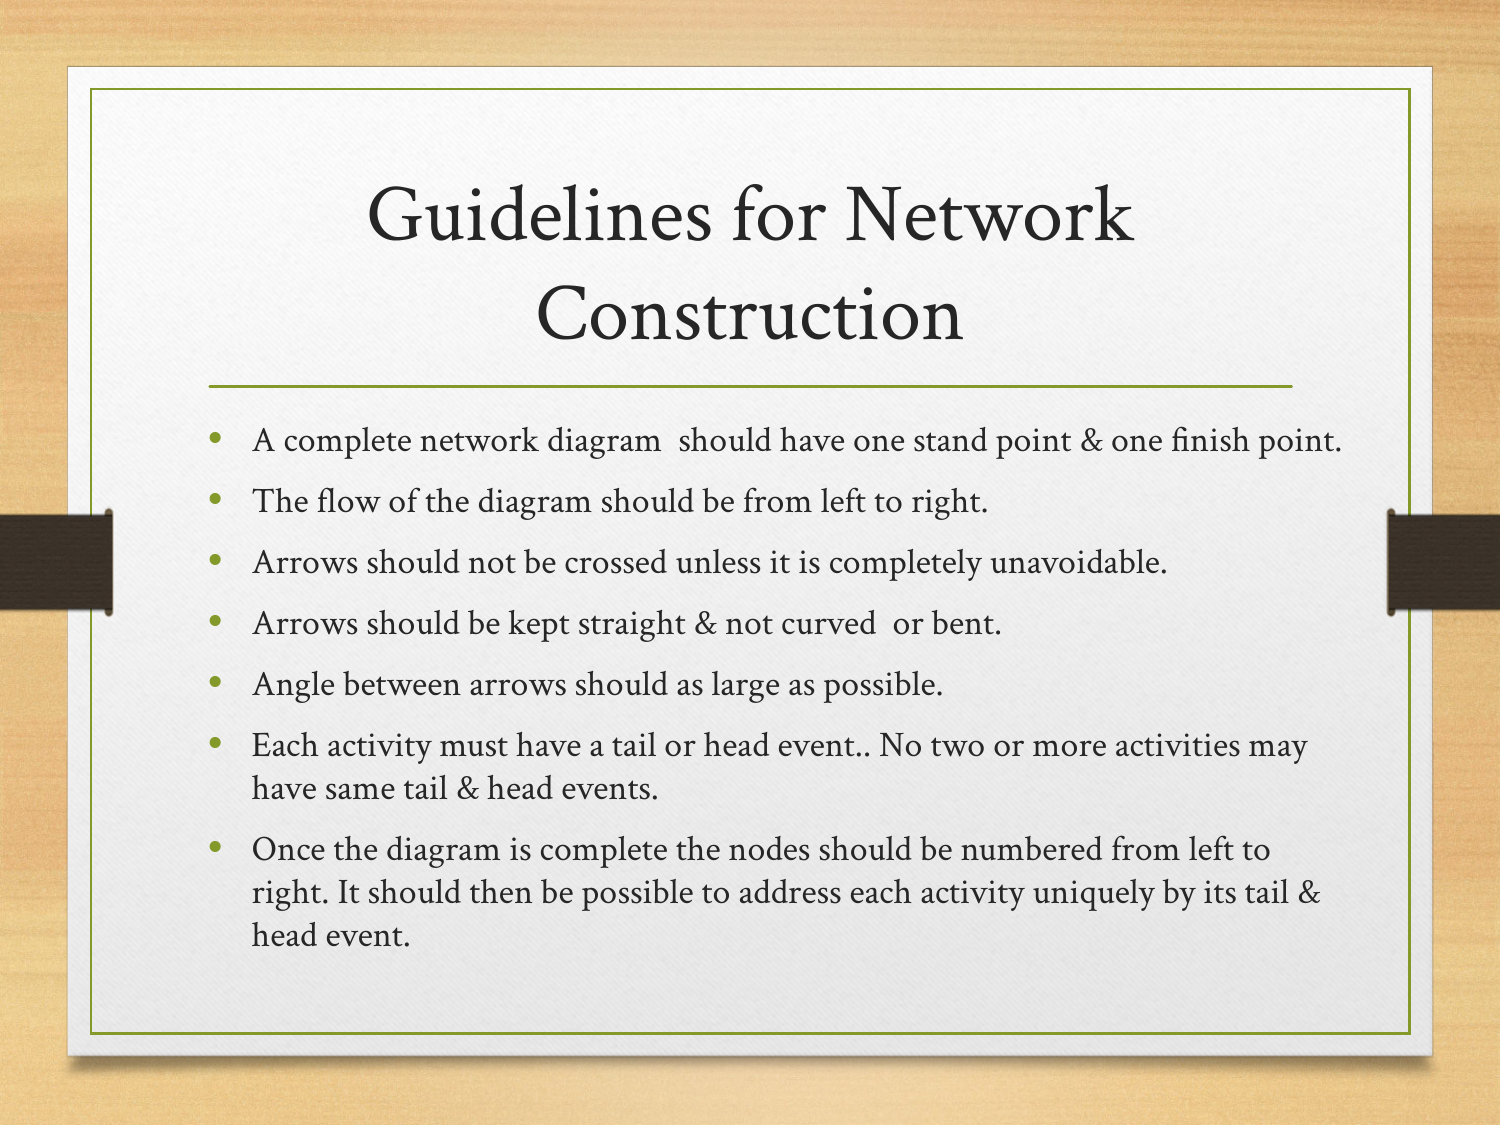

# Guidelines for Network Construction
A complete network diagram  should have one stand point & one finish point.
The flow of the diagram should be from left to right.
Arrows should not be crossed unless it is completely unavoidable.
Arrows should be kept straight & not curved  or bent.
Angle between arrows should as large as possible.
Each activity must have a tail or head event.. No two or more activities may have same tail & head events.
Once the diagram is complete the nodes should be numbered from left to right. It should then be possible to address each activity uniquely by its tail & head event.